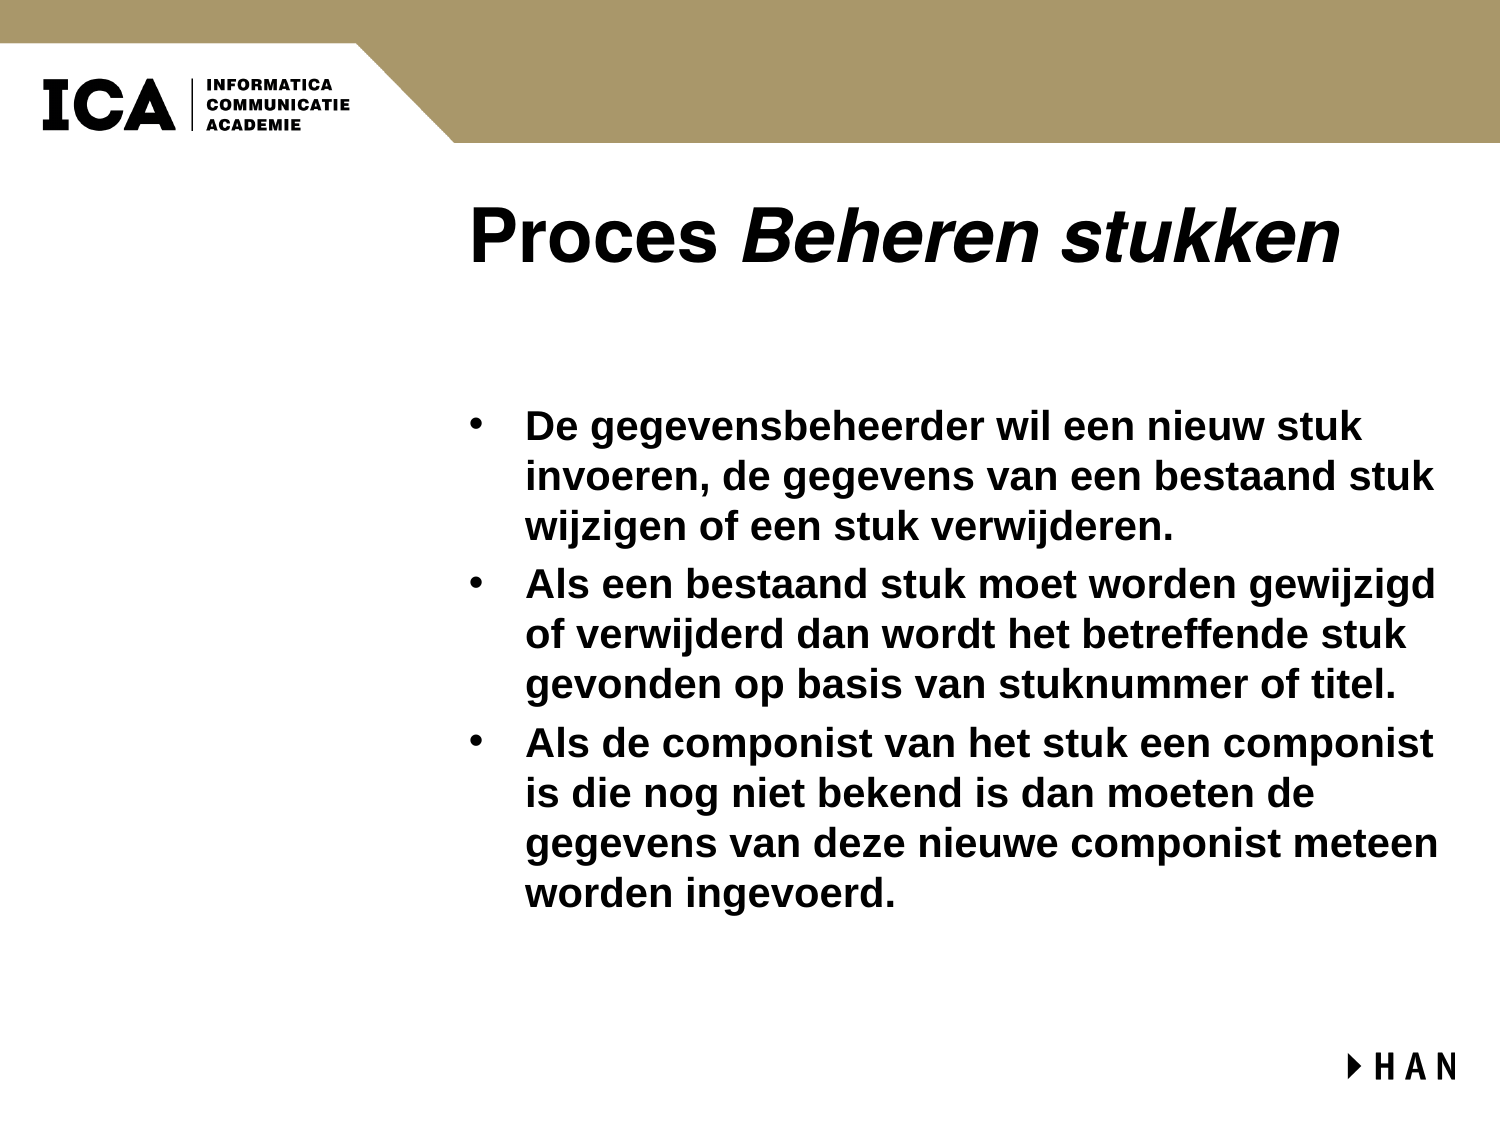

# Proces Beheren stukken

De gegevensbeheerder wil een nieuw stuk invoeren, de gegevens van een bestaand stuk wijzigen of een stuk verwijderen.
Als een bestaand stuk moet worden gewijzigd of verwijderd dan wordt het betreffende stuk gevonden op basis van stuknummer of titel.
Als de componist van het stuk een componist is die nog niet bekend is dan moeten de gegevens van deze nieuwe componist meteen worden ingevoerd.